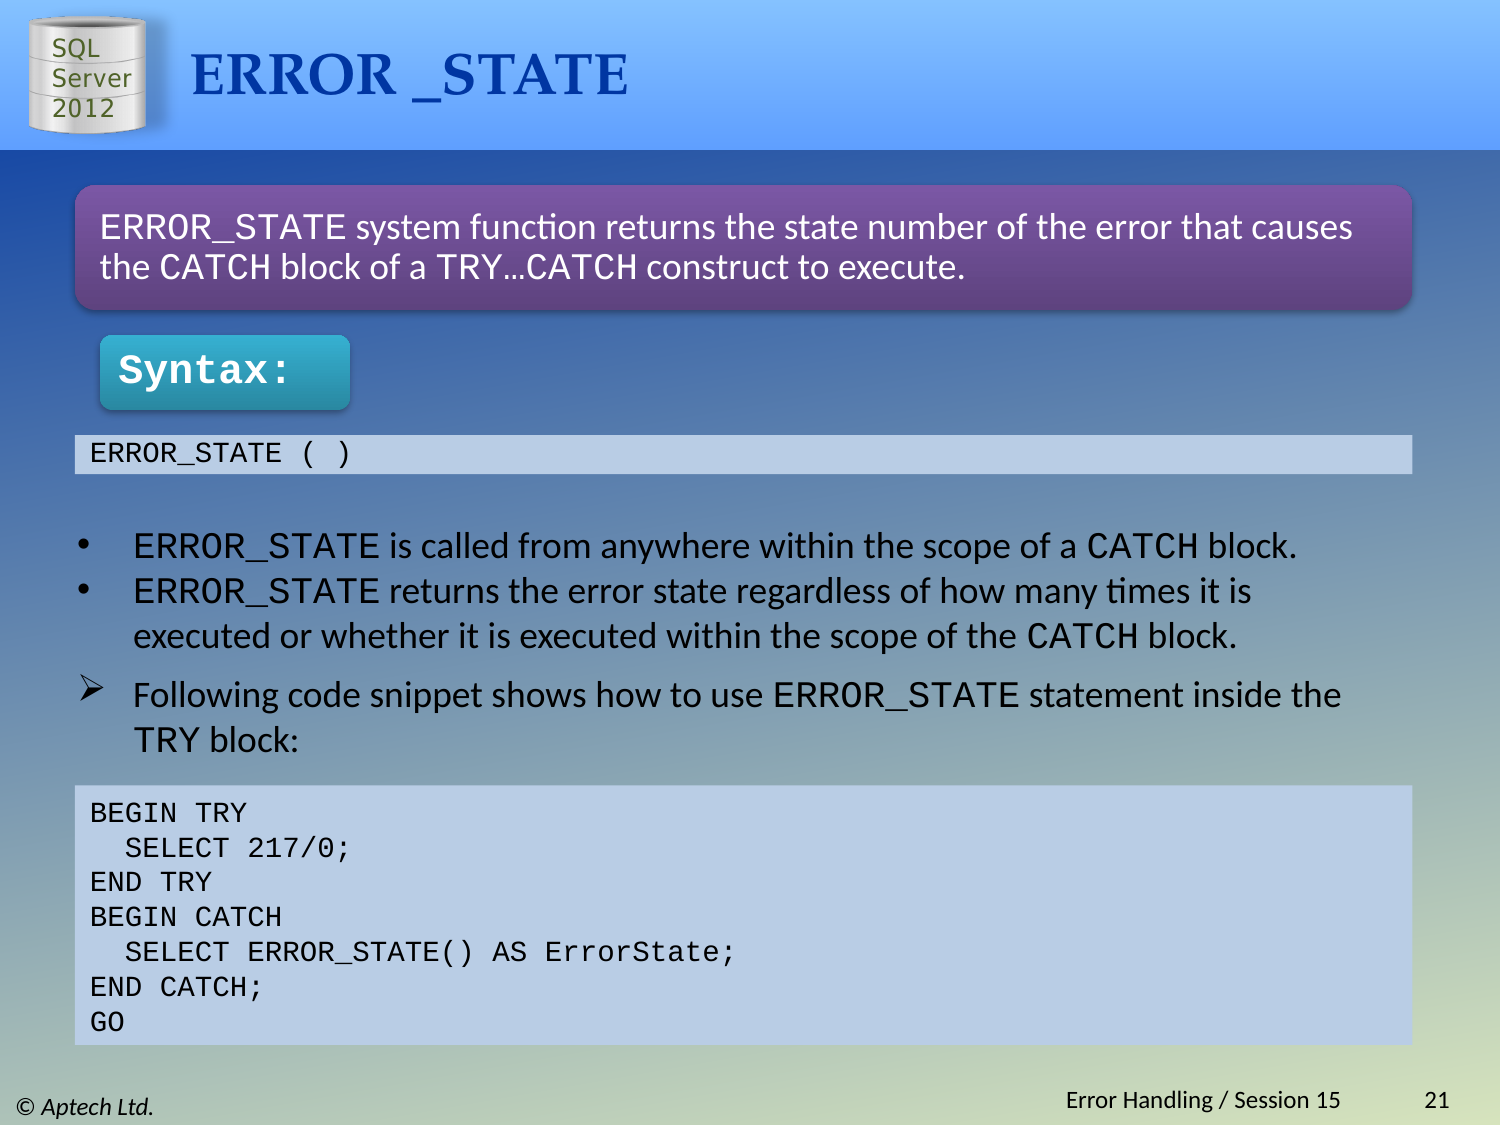

# ERROR _STATE

ERROR_STATE system function returns the state number of the error that causes the CATCH block of a TRY…CATCH construct to execute.
Syntax:
ERROR_STATE ( )
ERROR_STATE is called from anywhere within the scope of a CATCH block.
ERROR_STATE returns the error state regardless of how many times it is executed or whether it is executed within the scope of the CATCH block.
Following code snippet shows how to use ERROR_STATE statement inside the TRY block:
BEGIN TRY
  SELECT 217/0;
END TRY
BEGIN CATCH
  SELECT ERROR_STATE() AS ErrorState;
END CATCH;
GO
Error Handling / Session 15
21